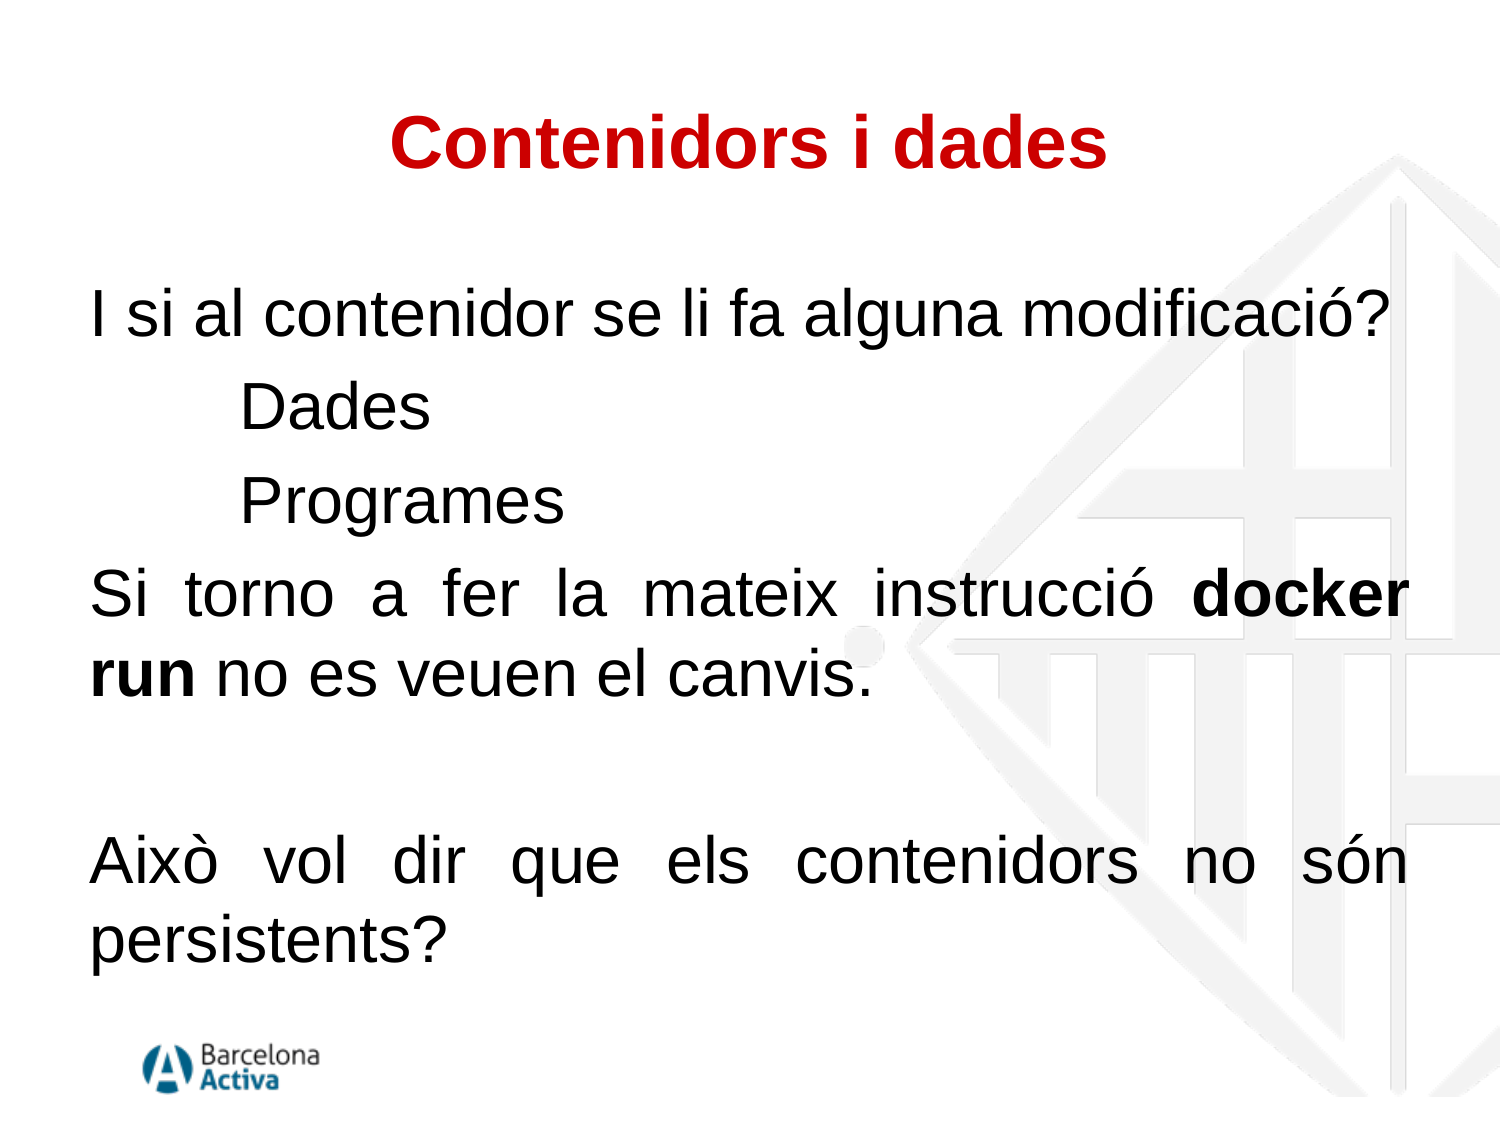

# Contenidors i dades
I si al contenidor se li fa alguna modificació?
	Dades
	Programes
Si torno a fer la mateix instrucció docker run no es veuen el canvis.

Això vol dir que els contenidors no són persistents?